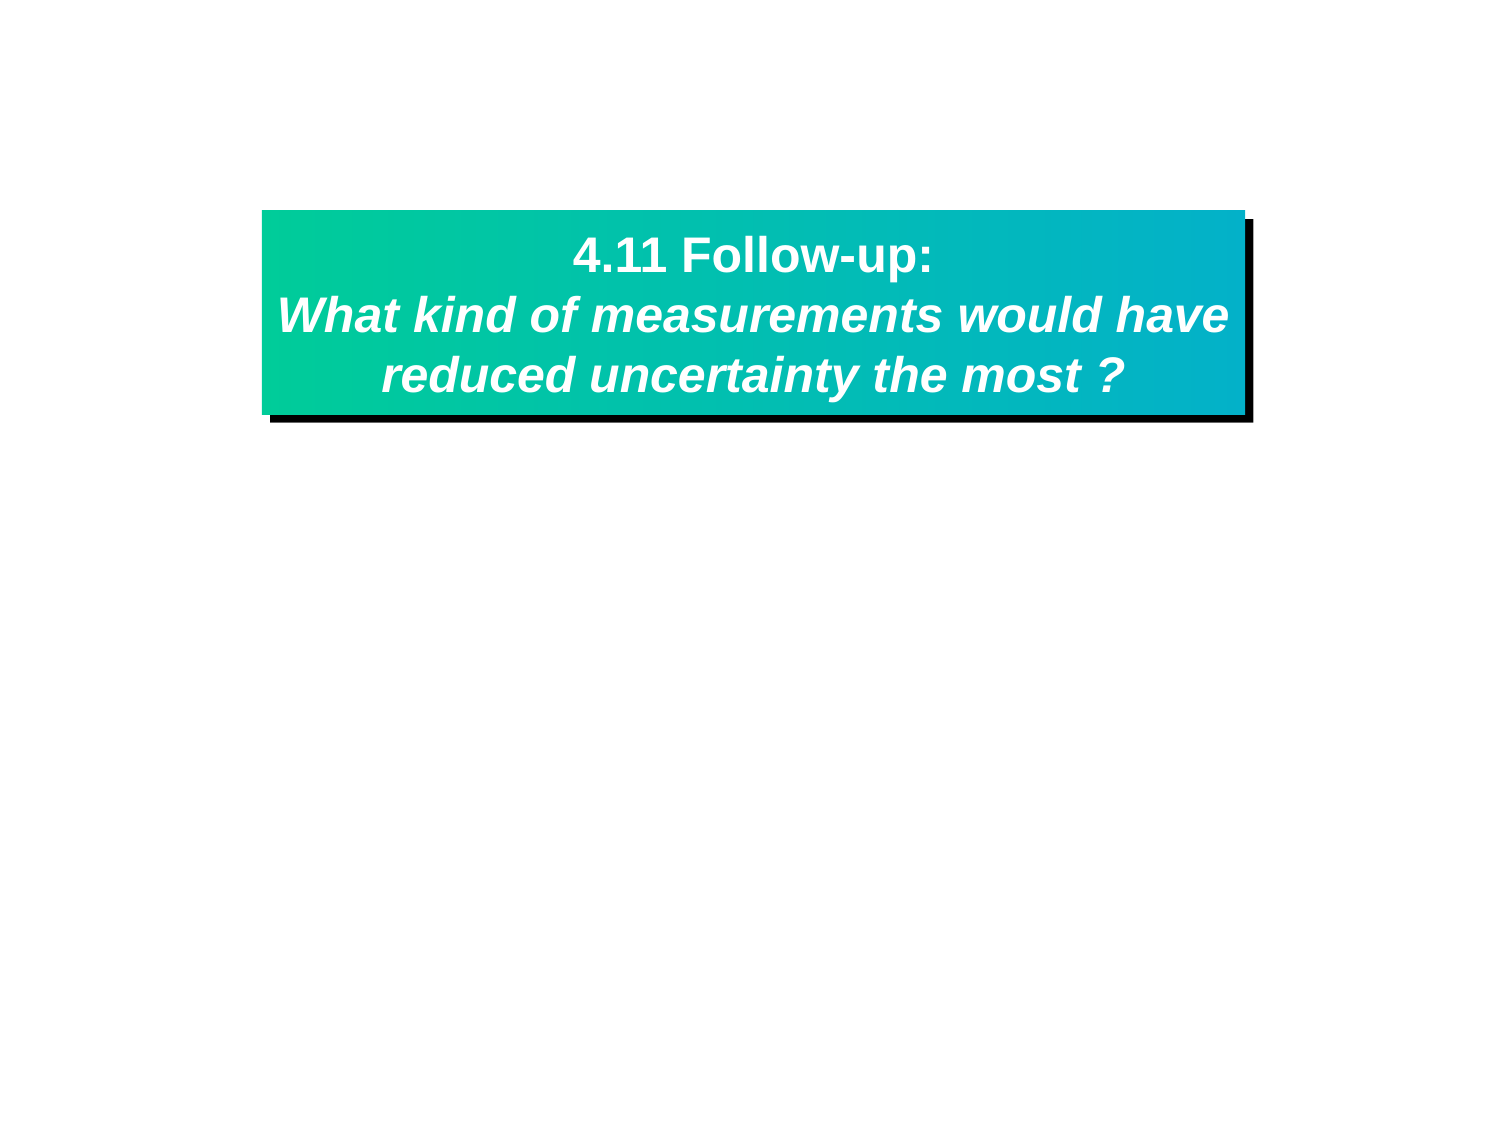

# 4.11 Follow-up: What kind of measurements would have reduced uncertainty the most ?